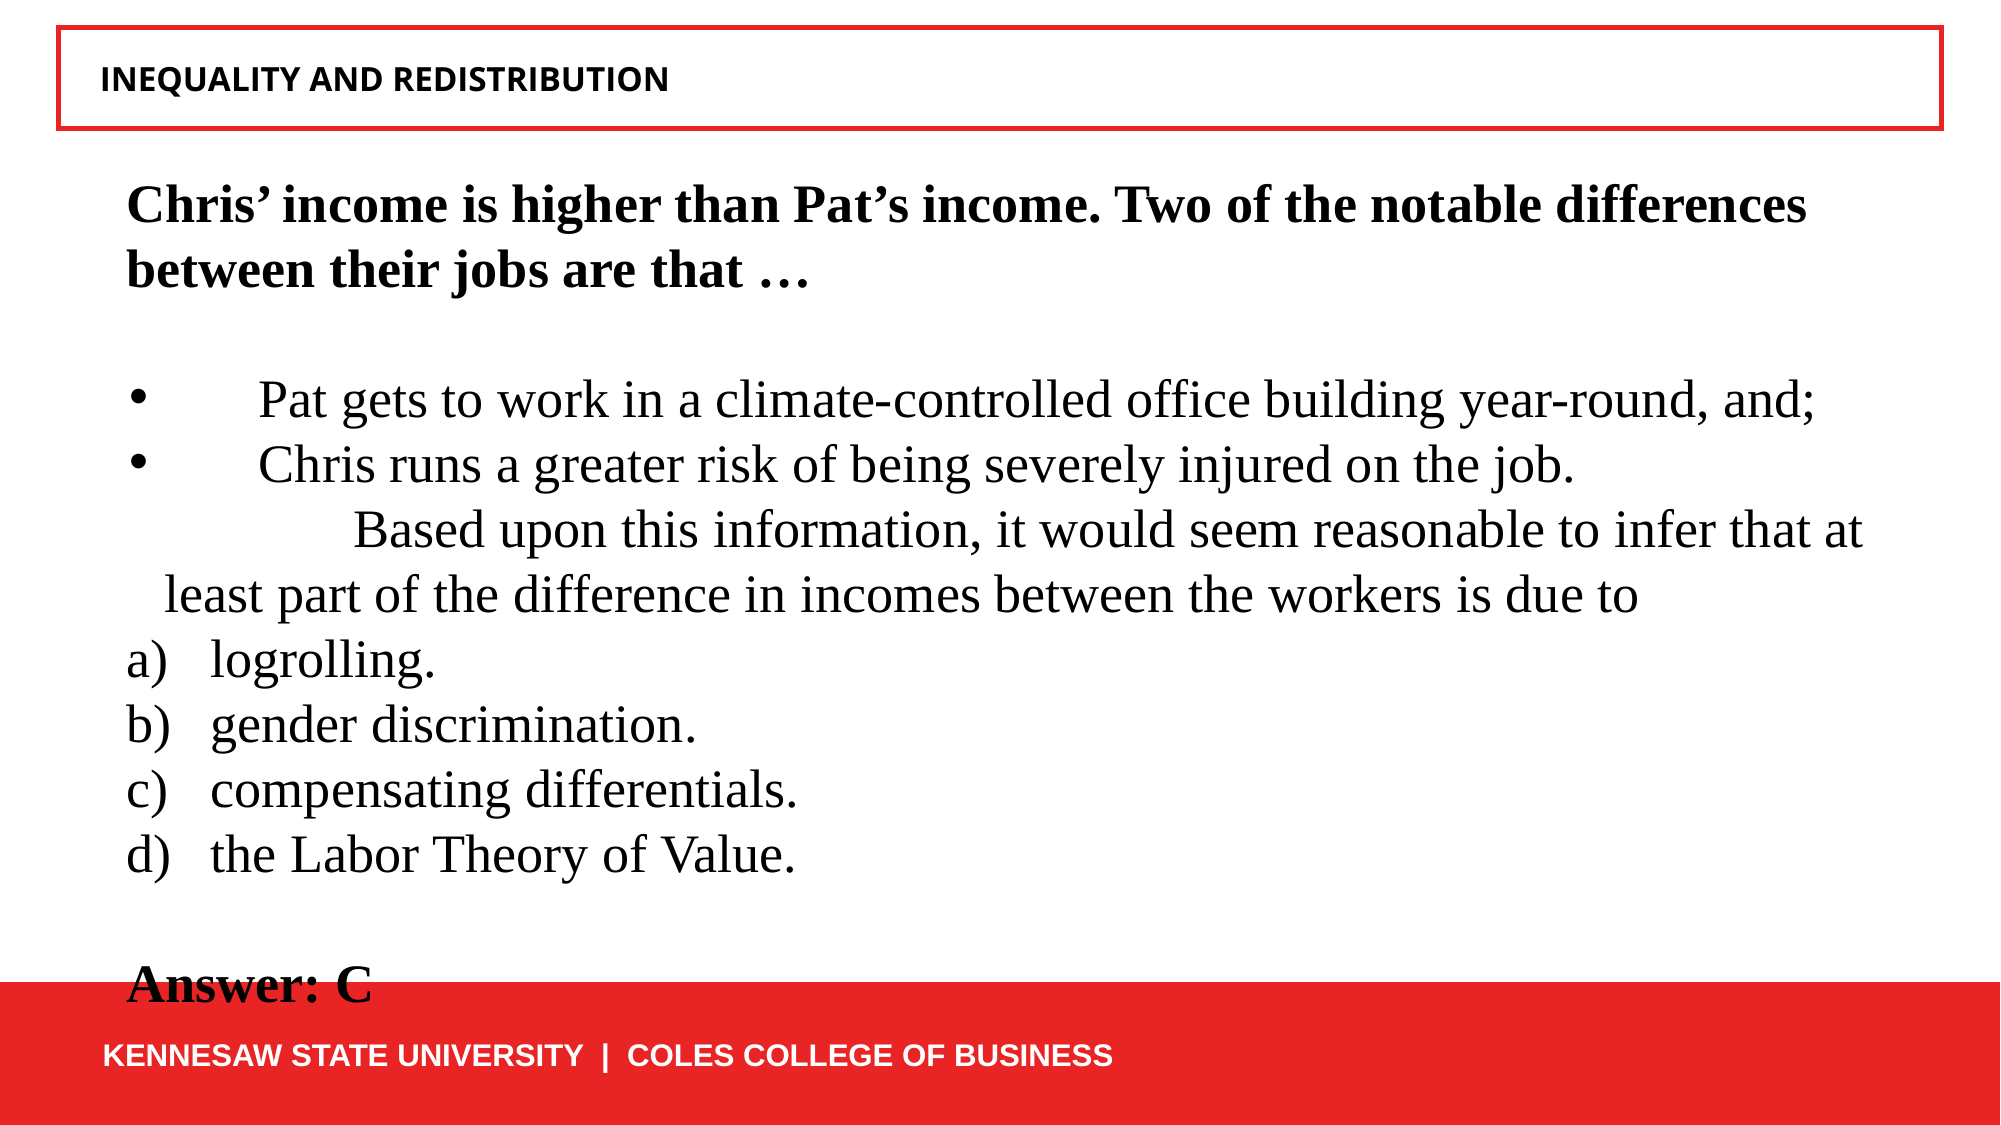

INEQUALITY AND REDISTRIBUTION
Chris’ income is higher than Pat’s income. Two of the notable differences between their jobs are that …
 	Pat gets to work in a climate-controlled office building year-round, and;
 	Chris runs a greater risk of being severely injured on the job.                                       Based upon this information, it would seem reasonable to infer that at least part of the difference in incomes between the workers is due to
a)	logrolling.
b)	gender discrimination.
compensating differentials.
the Labor Theory of Value.

Answer: C
          KENNESAW STATE UNIVERSITY  |  COLES COLLEGE OF BUSINESS